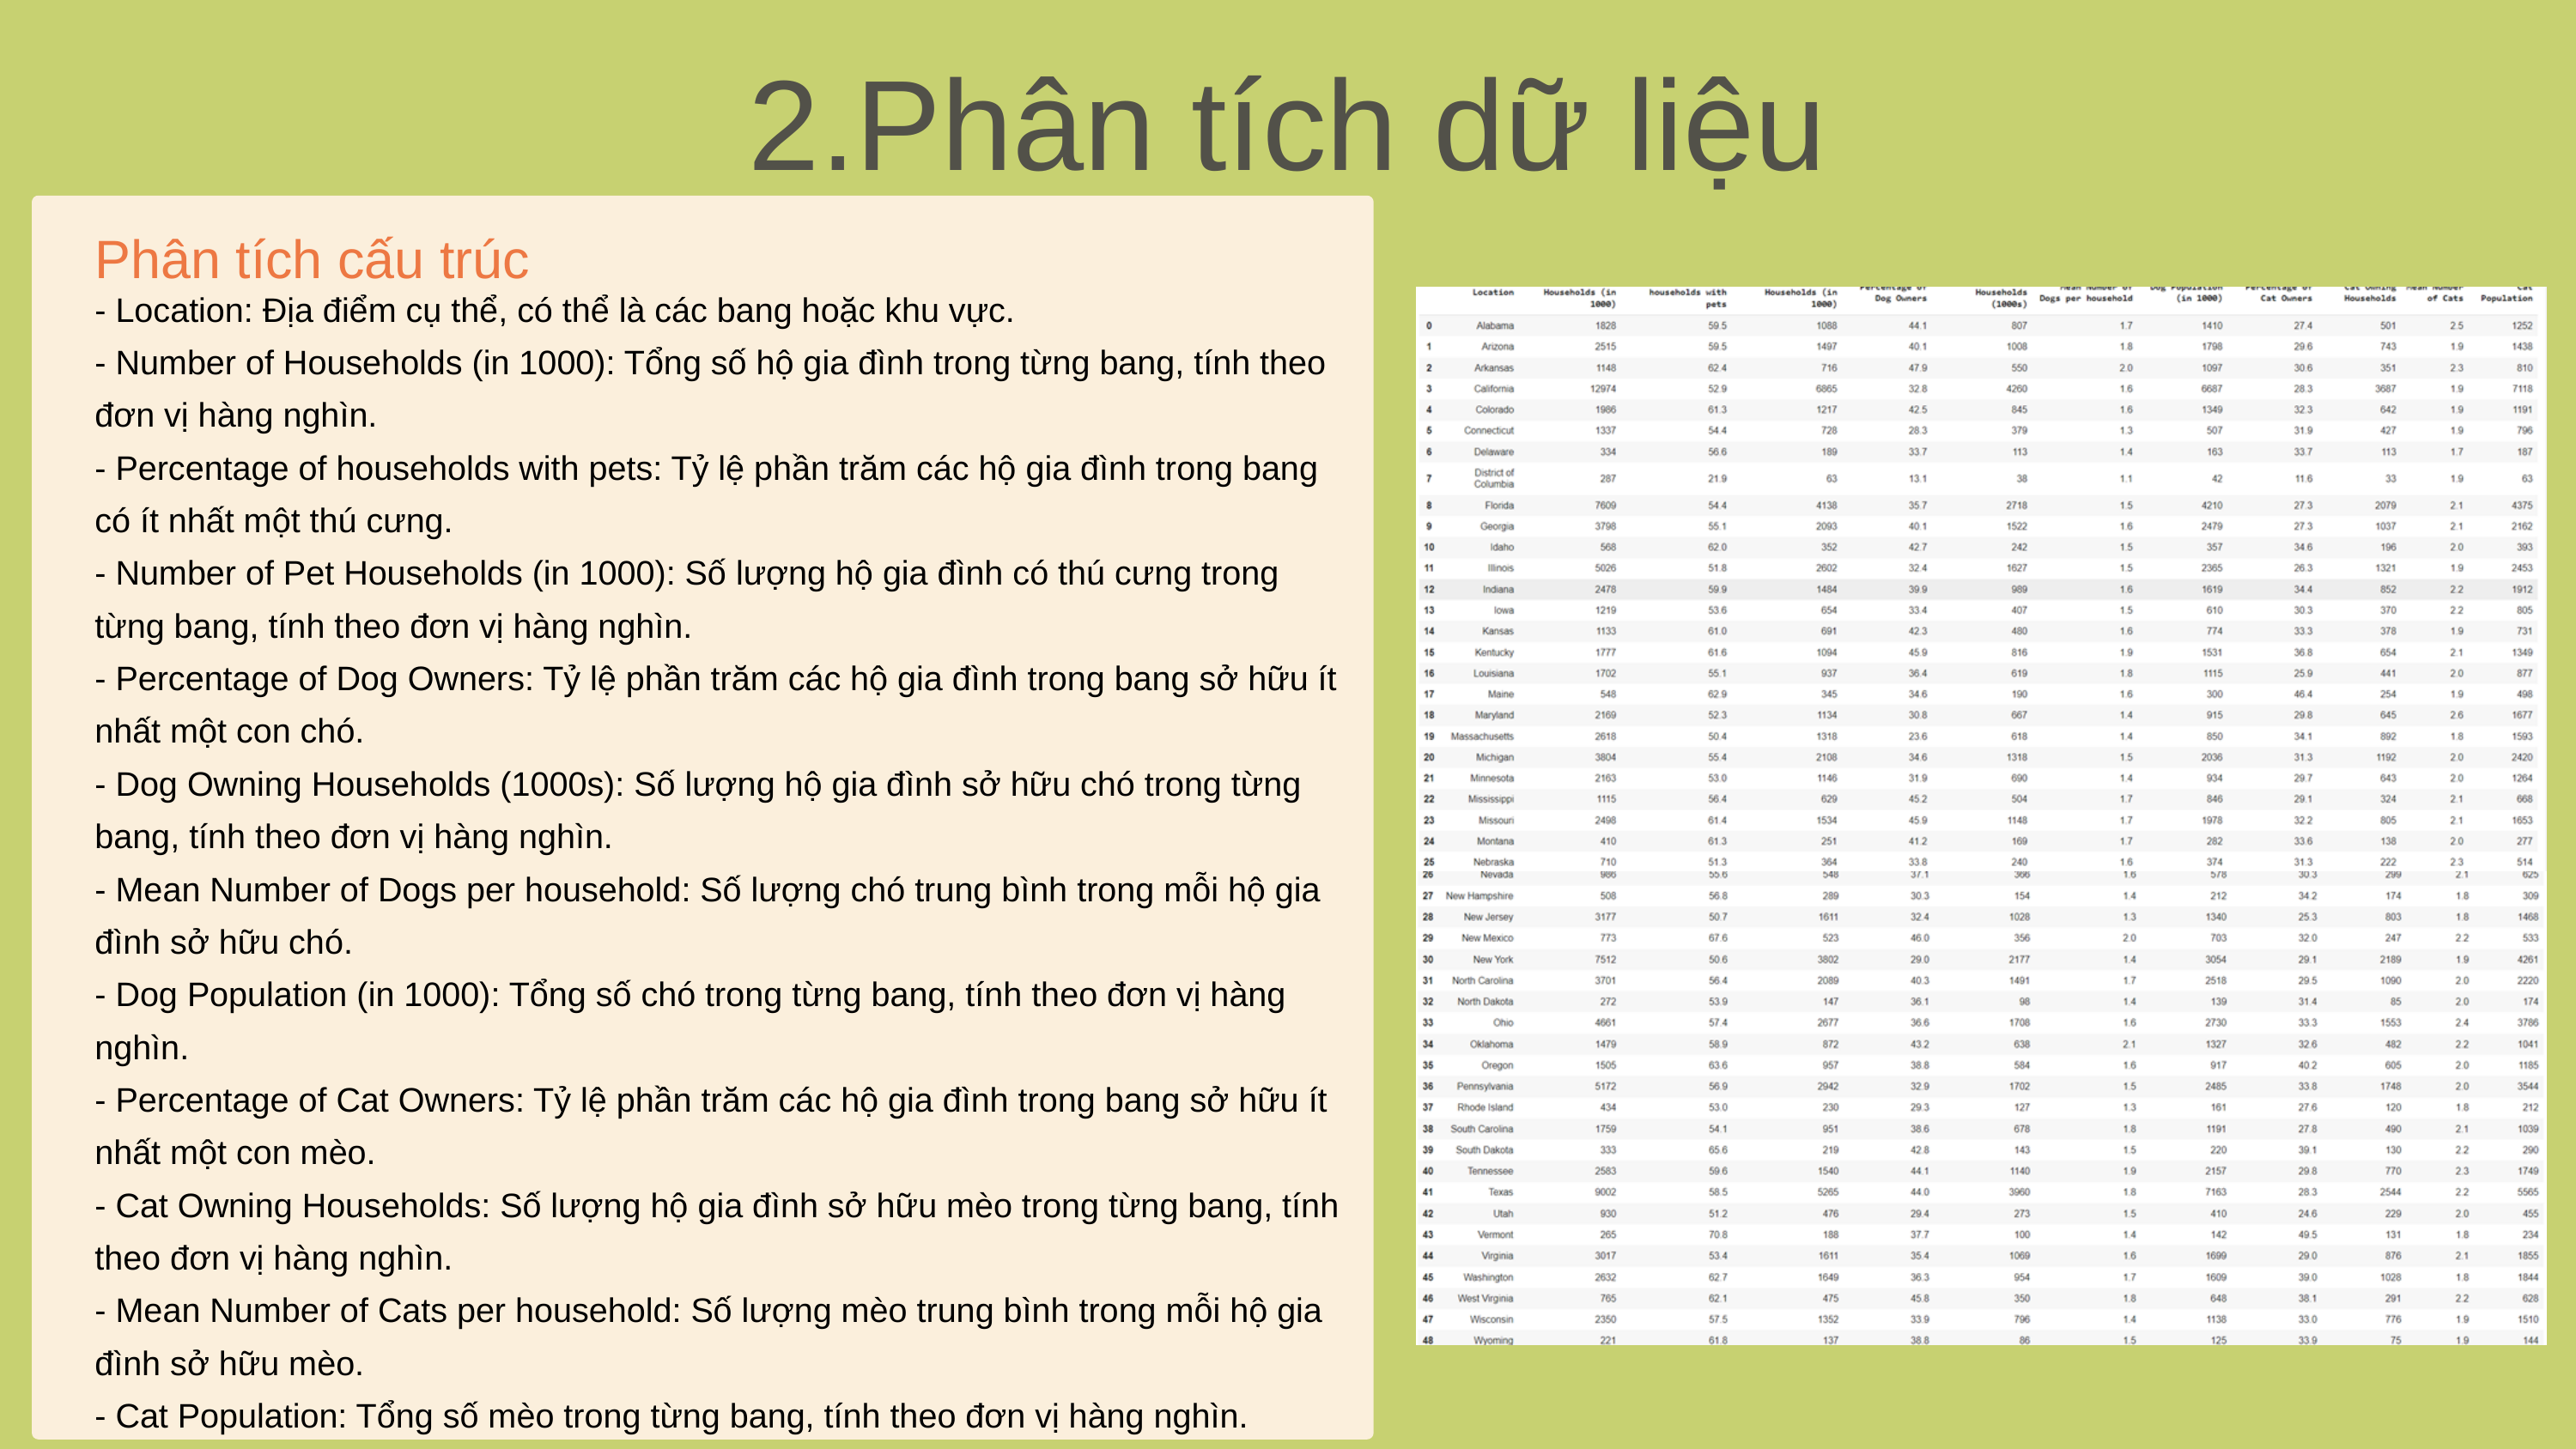

2.Phân tích dữ liệu

Phân tích cấu trúc
- Location: Địa điểm cụ thể, có thể là các bang hoặc khu vực.
- Number of Households (in 1000): Tổng số hộ gia đình trong từng bang, tính theo đơn vị hàng nghìn.
- Percentage of households with pets: Tỷ lệ phần trăm các hộ gia đình trong bang có ít nhất một thú cưng.
- Number of Pet Households (in 1000): Số lượng hộ gia đình có thú cưng trong từng bang, tính theo đơn vị hàng nghìn.
- Percentage of Dog Owners: Tỷ lệ phần trăm các hộ gia đình trong bang sở hữu ít nhất một con chó.
- Dog Owning Households (1000s): Số lượng hộ gia đình sở hữu chó trong từng bang, tính theo đơn vị hàng nghìn.
- Mean Number of Dogs per household: Số lượng chó trung bình trong mỗi hộ gia đình sở hữu chó.
- Dog Population (in 1000): Tổng số chó trong từng bang, tính theo đơn vị hàng nghìn.
- Percentage of Cat Owners: Tỷ lệ phần trăm các hộ gia đình trong bang sở hữu ít nhất một con mèo.
- Cat Owning Households: Số lượng hộ gia đình sở hữu mèo trong từng bang, tính theo đơn vị hàng nghìn.
- Mean Number of Cats per household: Số lượng mèo trung bình trong mỗi hộ gia đình sở hữu mèo.
- Cat Population: Tổng số mèo trong từng bang, tính theo đơn vị hàng nghìn.